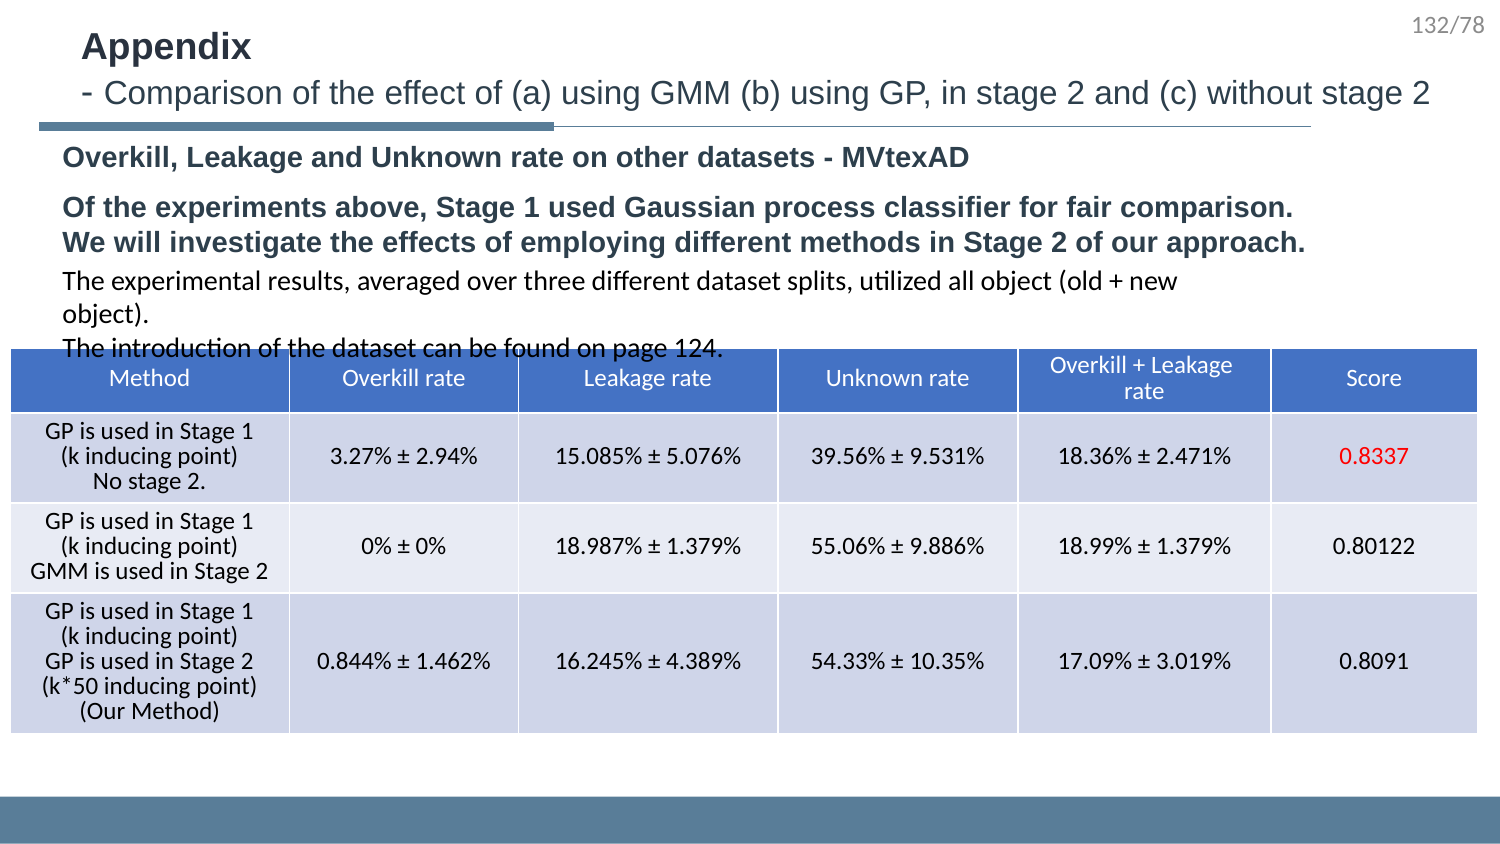

132
/78
Appendix
- Comparison of the effect of (a) using GMM (b) using GP, in stage 2 and (c) without stage 2
Overkill, Leakage and Unknown rate on other datasets - MVtexAD
Of the experiments above, Stage 1 used Gaussian process classifier for fair comparison.
We will investigate the effects of employing different methods in Stage 2 of our approach.
The experimental results, averaged over three different dataset splits, utilized all object (old + new object).
The introduction of the dataset can be found on page 124.
| Method | Overkill rate | Leakage rate | Unknown rate | Overkill + Leakage rate | Score |
| --- | --- | --- | --- | --- | --- |
| GP is used in Stage 1 (k inducing point) No stage 2. | 3.27% ± 2.94% | 15.085% ± 5.076% | 39.56% ± 9.531% | 18.36% ± 2.471% | 0.8337 |
| GP is used in Stage 1 (k inducing point) GMM is used in Stage 2 | 0% ± 0% | 18.987% ± 1.379% | 55.06% ± 9.886% | 18.99% ± 1.379% | 0.80122 |
| GP is used in Stage 1 (k inducing point) GP is used in Stage 2 (k\*50 inducing point) (Our Method) | 0.844% ± 1.462% | 16.245% ± 4.389% | 54.33% ± 10.35% | 17.09% ± 3.019% | 0.8091 |